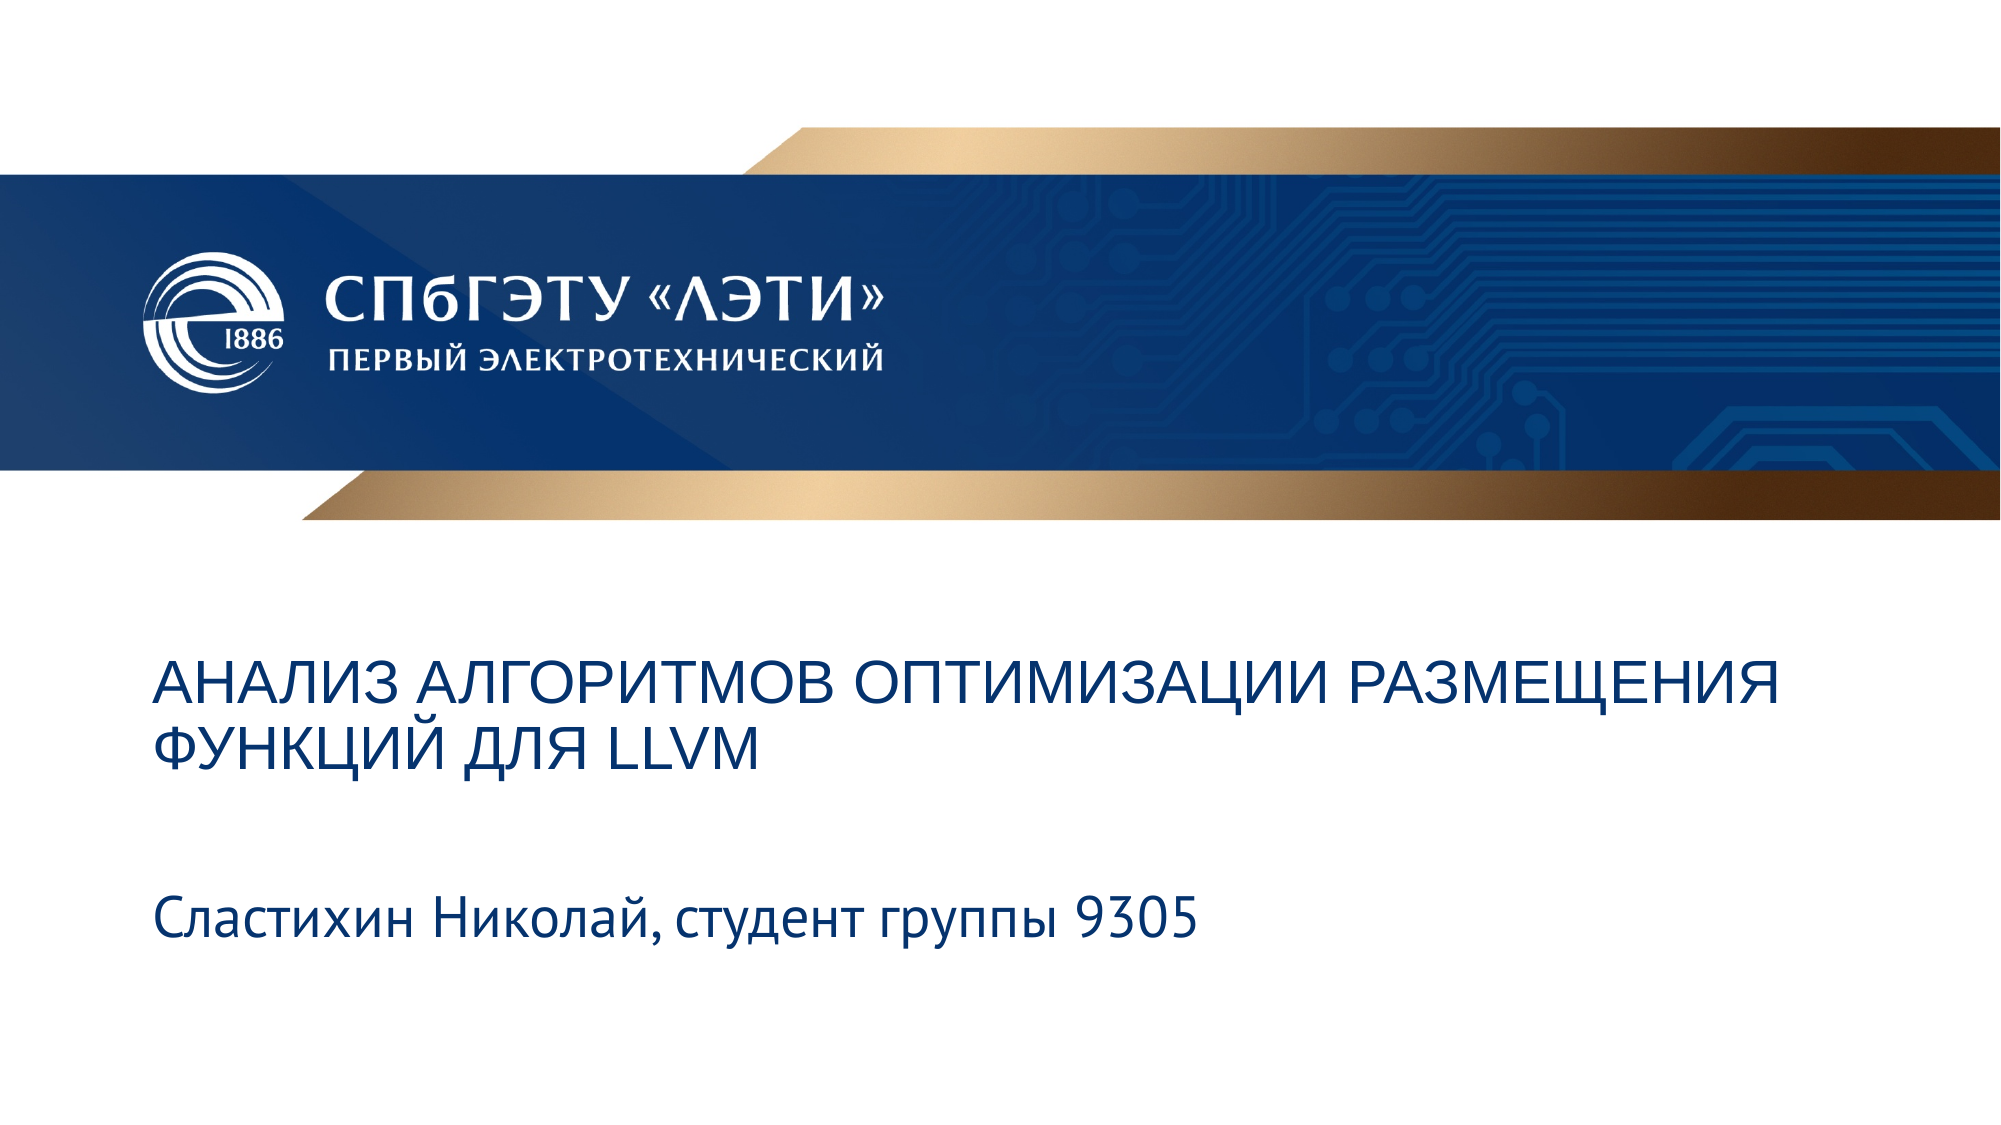

# Анализ алгоритмов оптимизации размещения функций для LLVM

Сластихин Николай, студент группы 9305